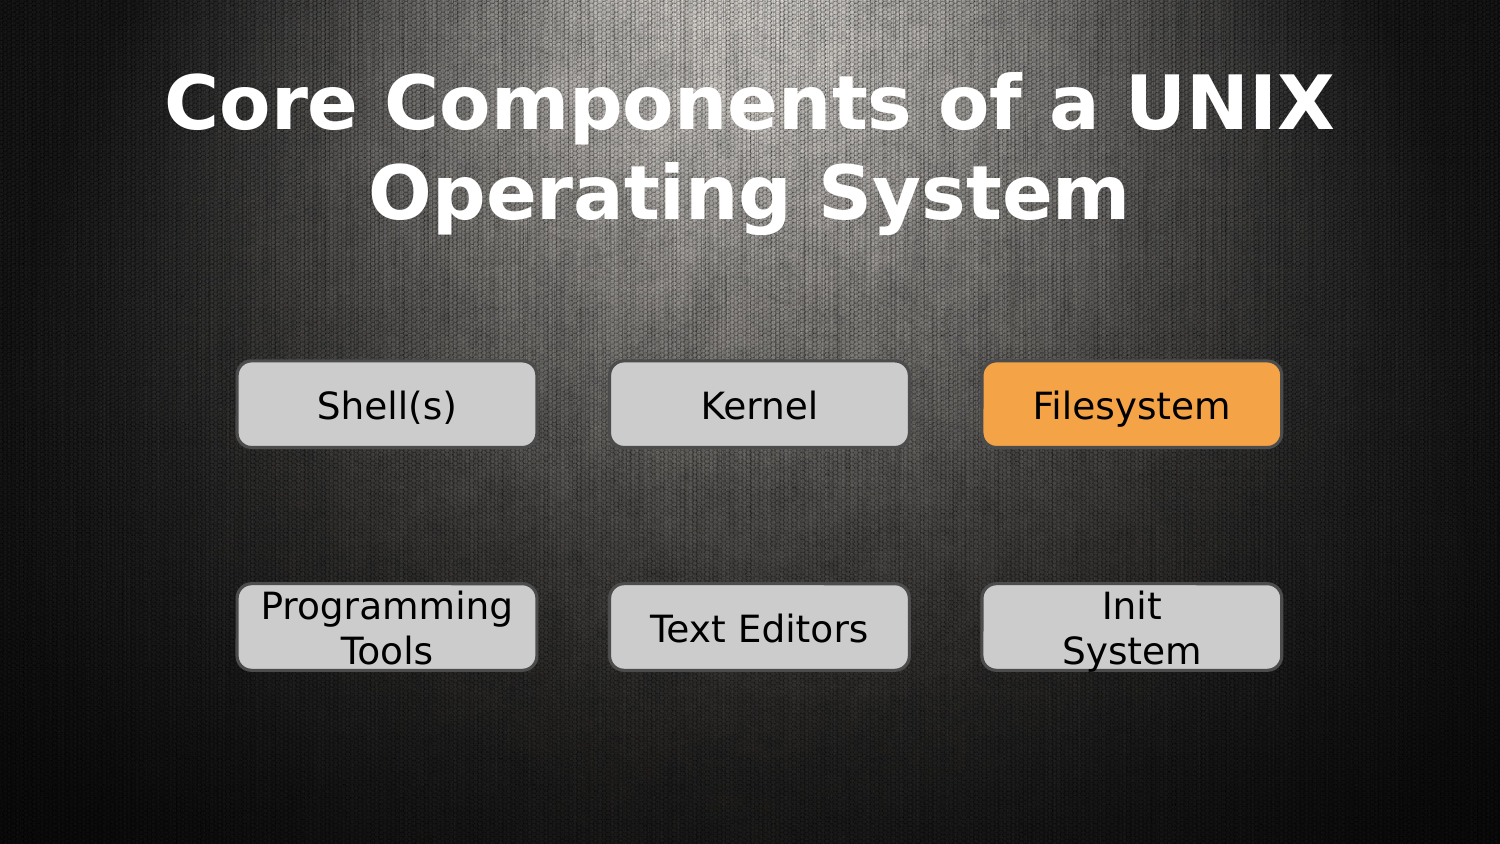

# Core Components of a UNIX Operating System
Shell(s)
Kernel
Filesystem
Programming Tools
Text Editors
Init
System